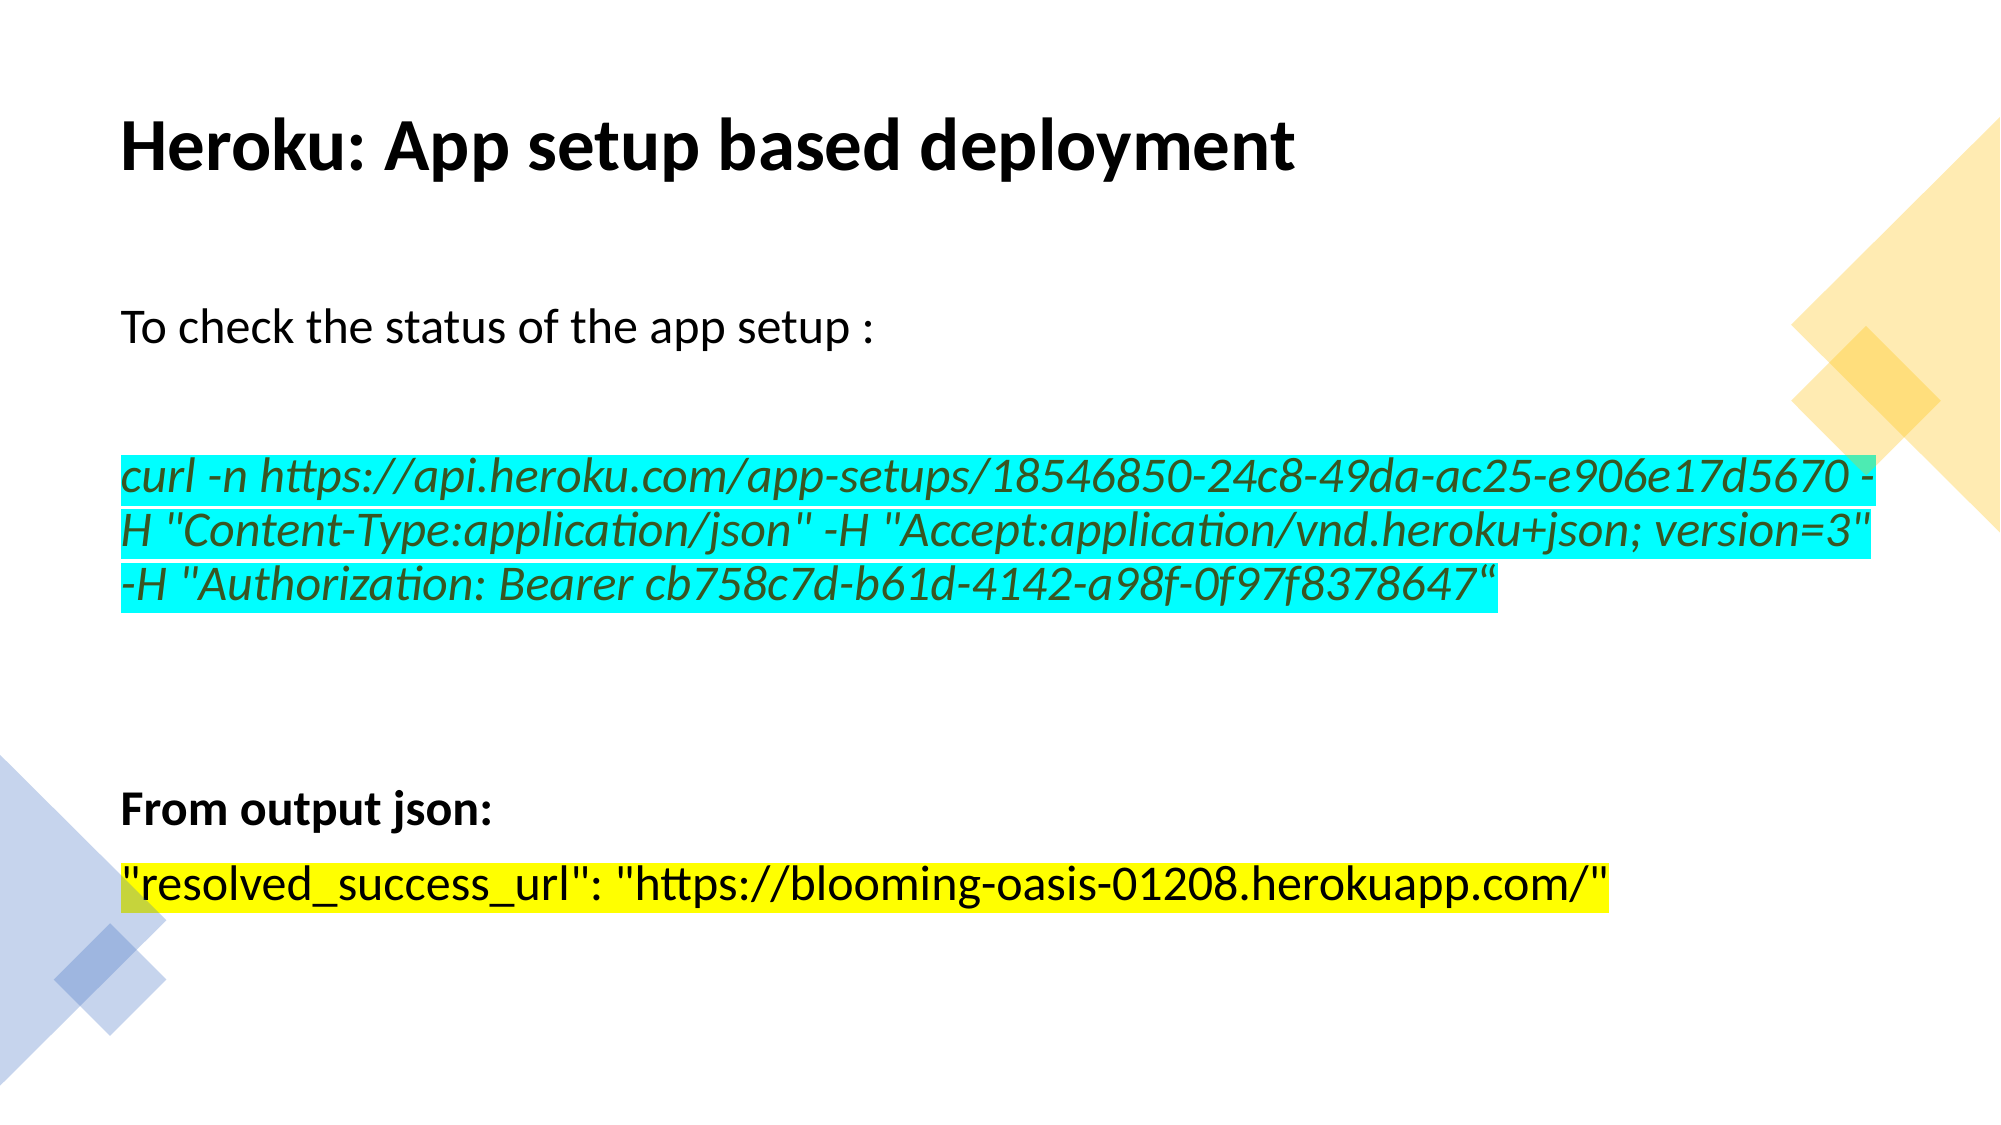

# Heroku: App setup based deployment

To check the status of the app setup :

curl -n https://api.heroku.com/app-setups/18546850-24c8-49da-ac25-e906e17d5670 -H "Content-Type:application/json" -H "Accept:application/vnd.heroku+json; version=3" -H "Authorization: Bearer cb758c7d-b61d-4142-a98f-0f97f8378647“

From output json:
"resolved_success_url": "https://blooming-oasis-01208.herokuapp.com/"